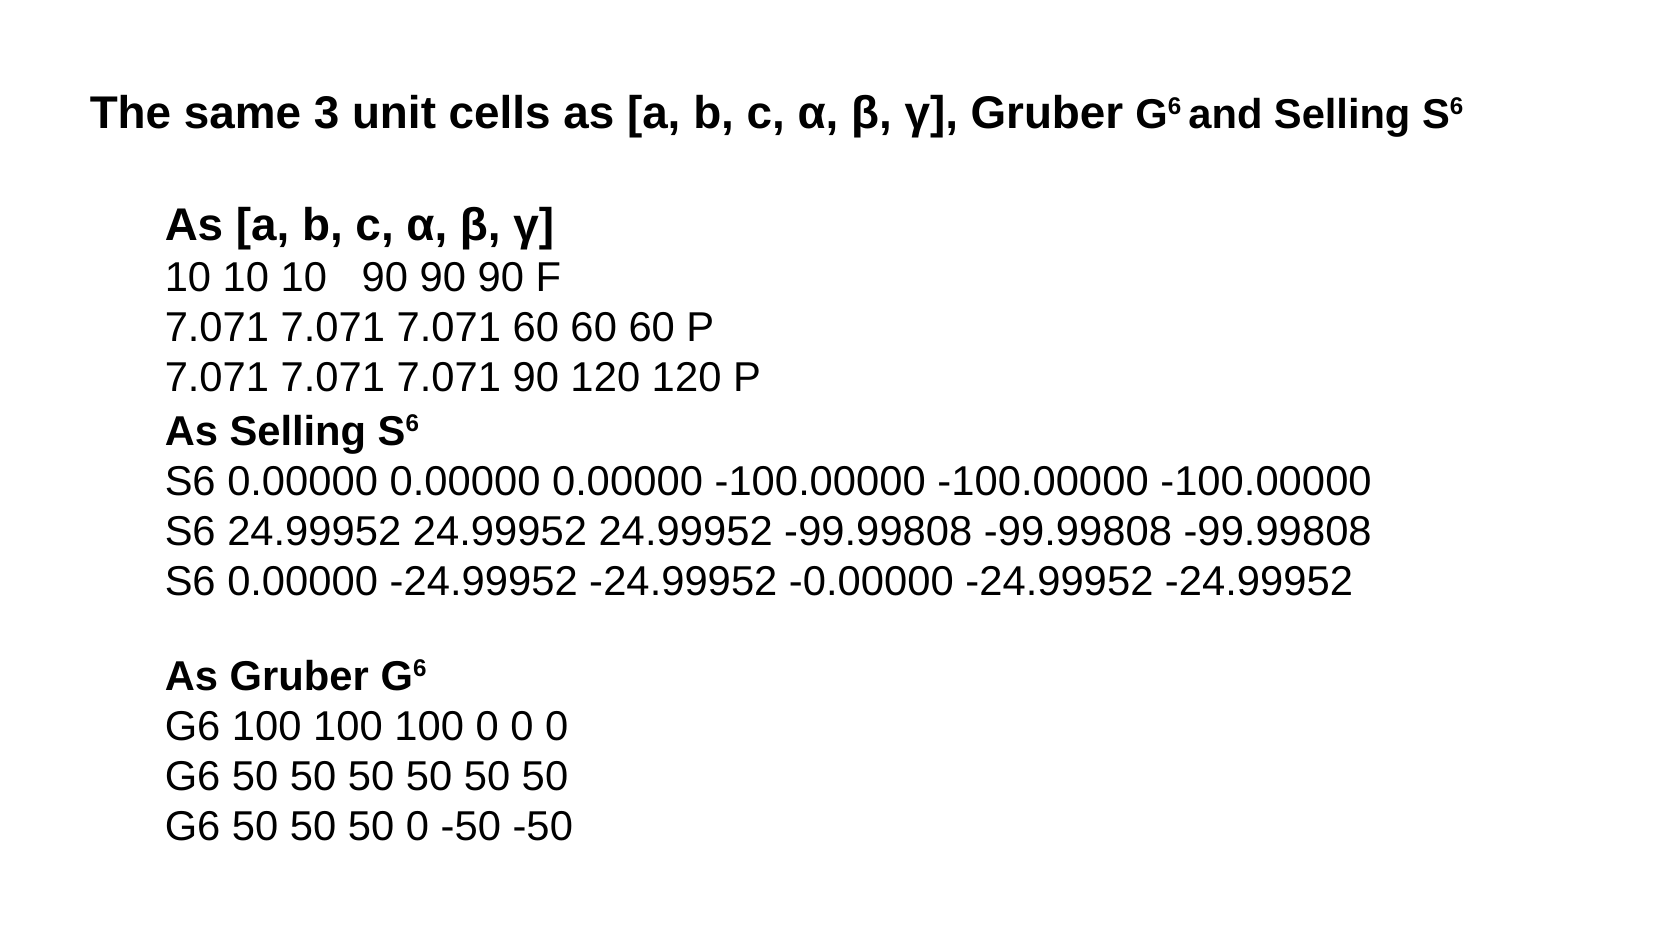

The same 3 unit cells as [a, b, c, α, β, γ], Gruber G6 and Selling S6
As [a, b, c, α, β, γ]
10 10 10   90 90 90 F
7.071 7.071 7.071 60 60 60 P
7.071 7.071 7.071 90 120 120 P
As Selling S6
S6 0.00000 0.00000 0.00000 -100.00000 -100.00000 -100.00000
S6 24.99952 24.99952 24.99952 -99.99808 -99.99808 -99.99808
S6 0.00000 -24.99952 -24.99952 -0.00000 -24.99952 -24.99952

As Gruber G6
G6 100 100 100 0 0 0
G6 50 50 50 50 50 50
G6 50 50 50 0 -50 -50